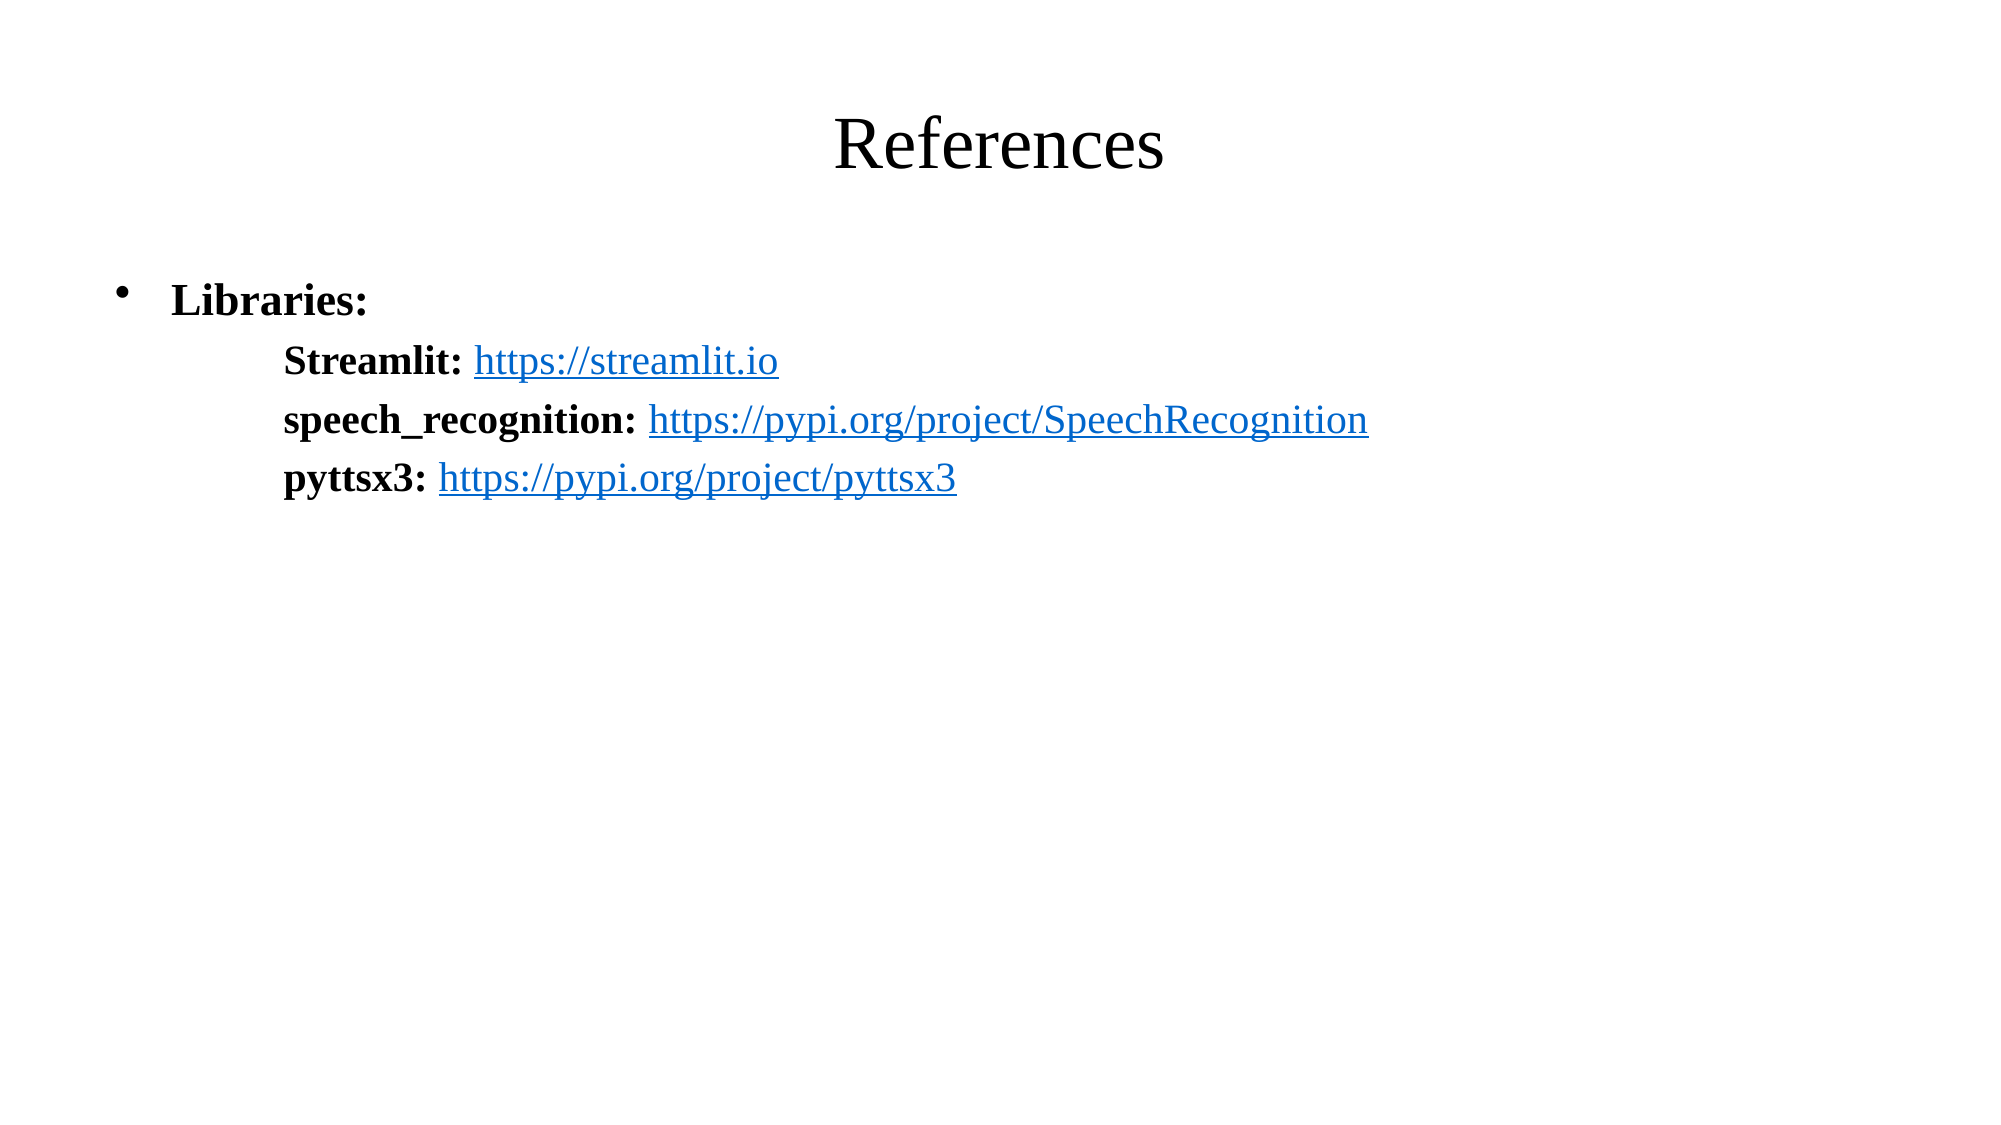

# References
Libraries:
Streamlit: https://streamlit.io
speech_recognition: https://pypi.org/project/SpeechRecognition
pyttsx3: https://pypi.org/project/pyttsx3